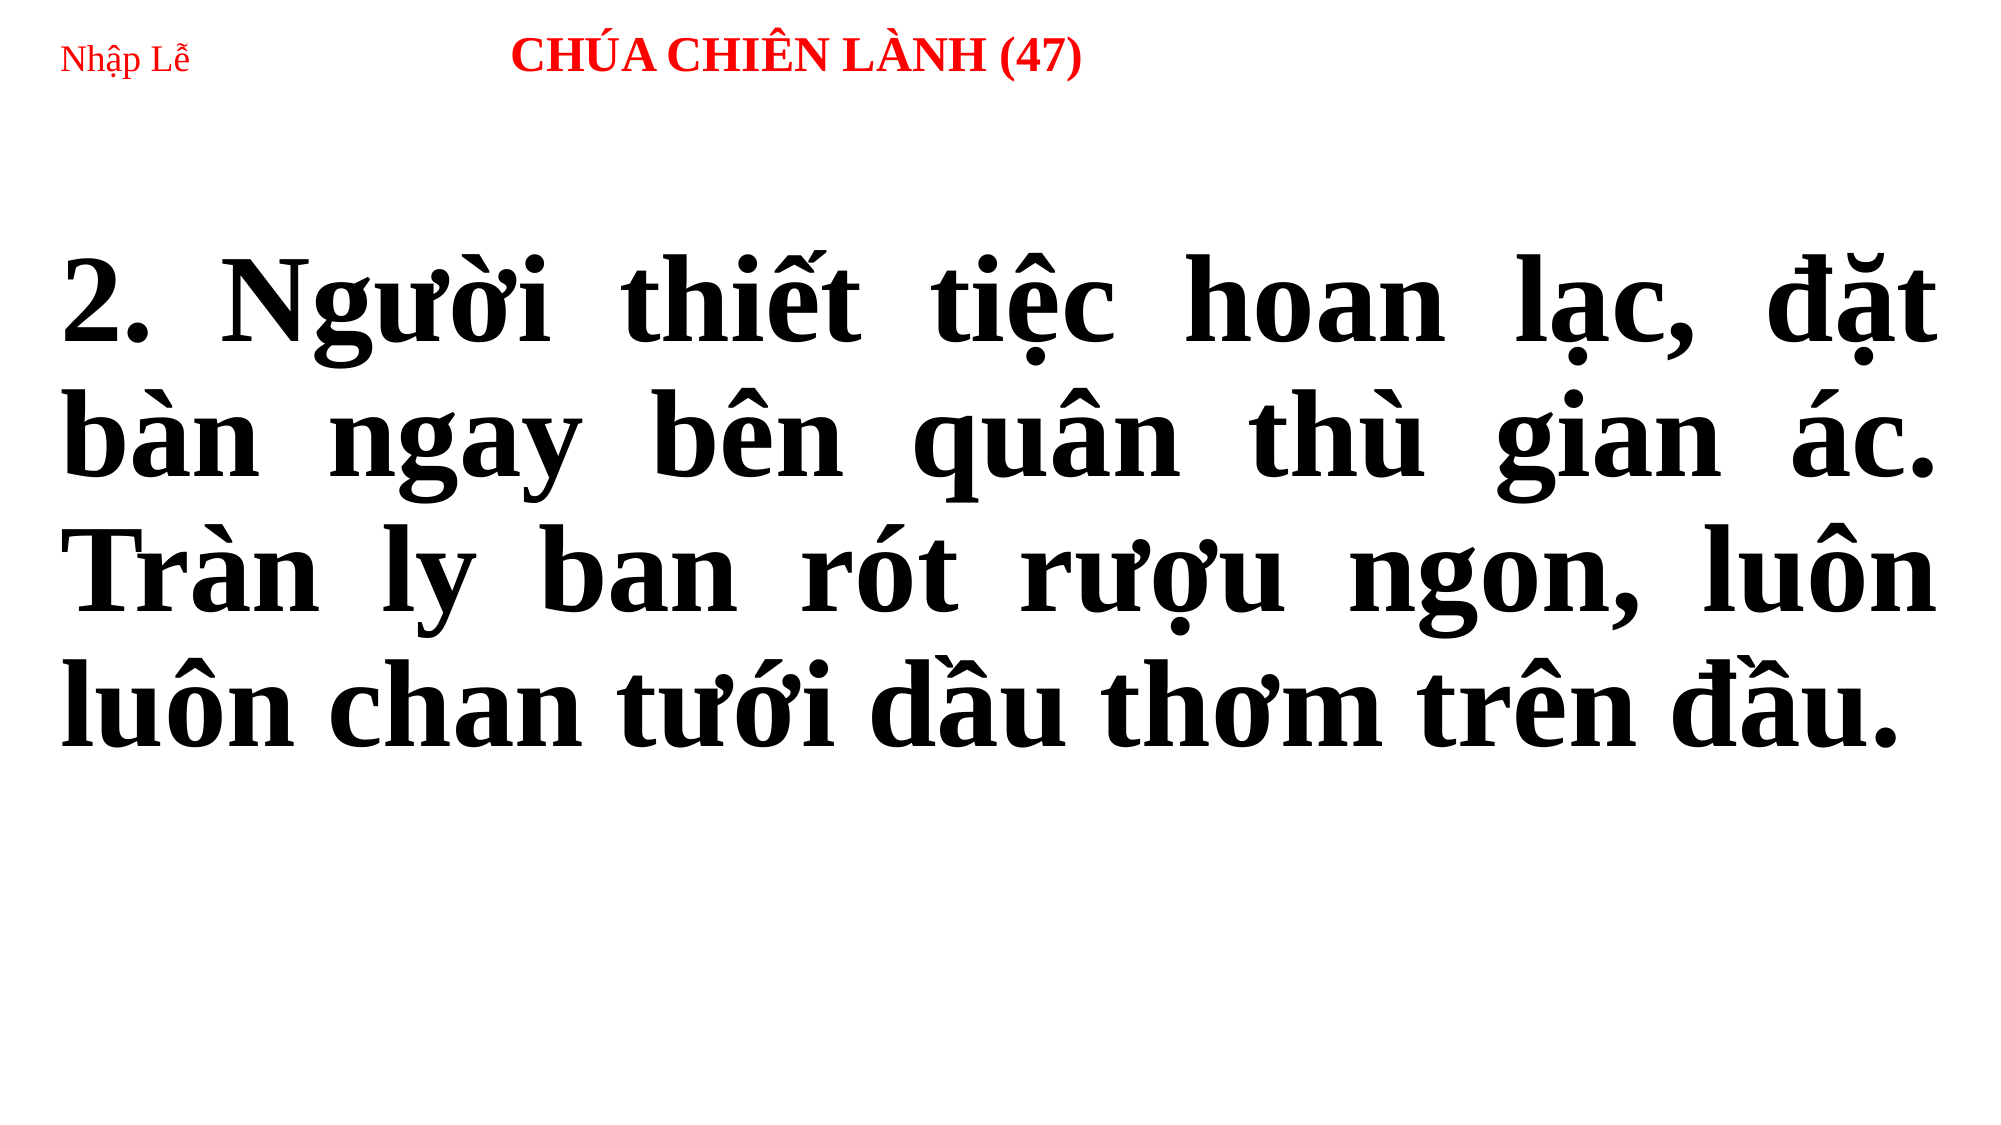

# Nhập Lễ              		CHÚA CHIÊN LÀNH (47)
2. Người thiết tiệc hoan lạc, đặt bàn ngay bên quân thù gian ác. Tràn ly ban rót rượu ngon, luôn luôn chan tưới dầu thơm trên đầu.